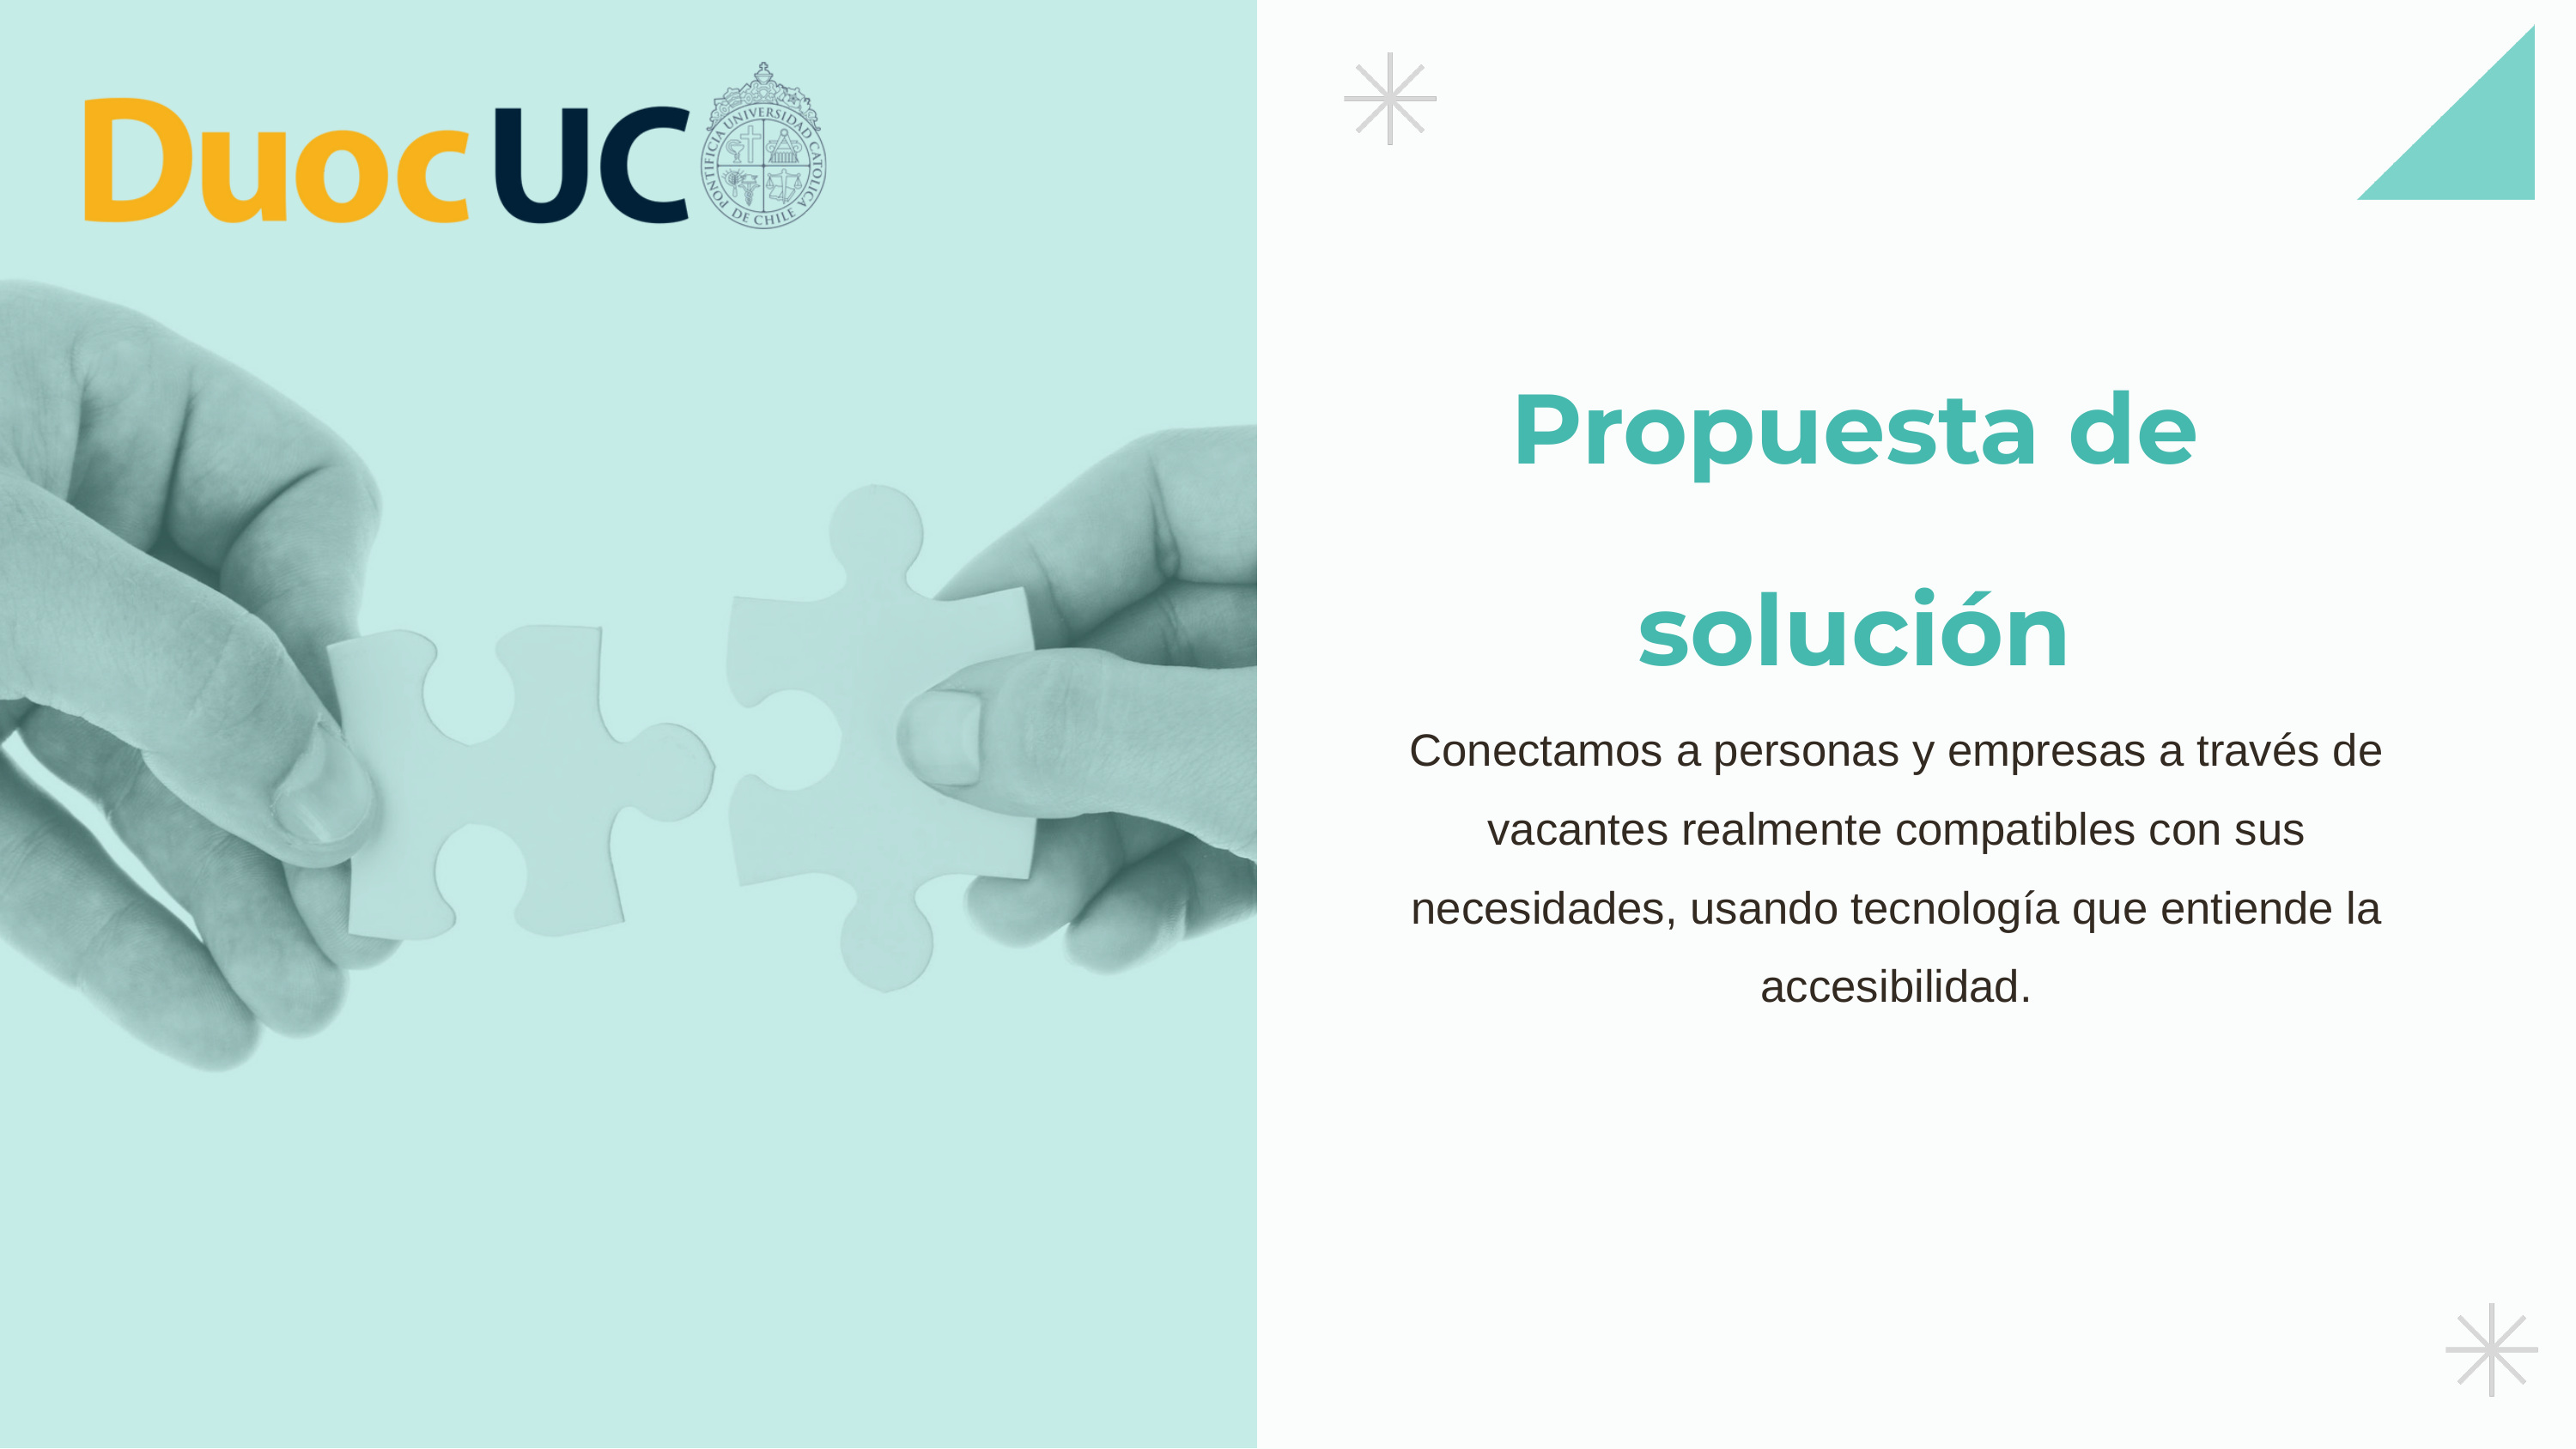

Propuesta de solución

Conectamos a personas y empresas a través de vacantes realmente compatibles con sus necesidades, usando tecnología que entiende la accesibilidad.